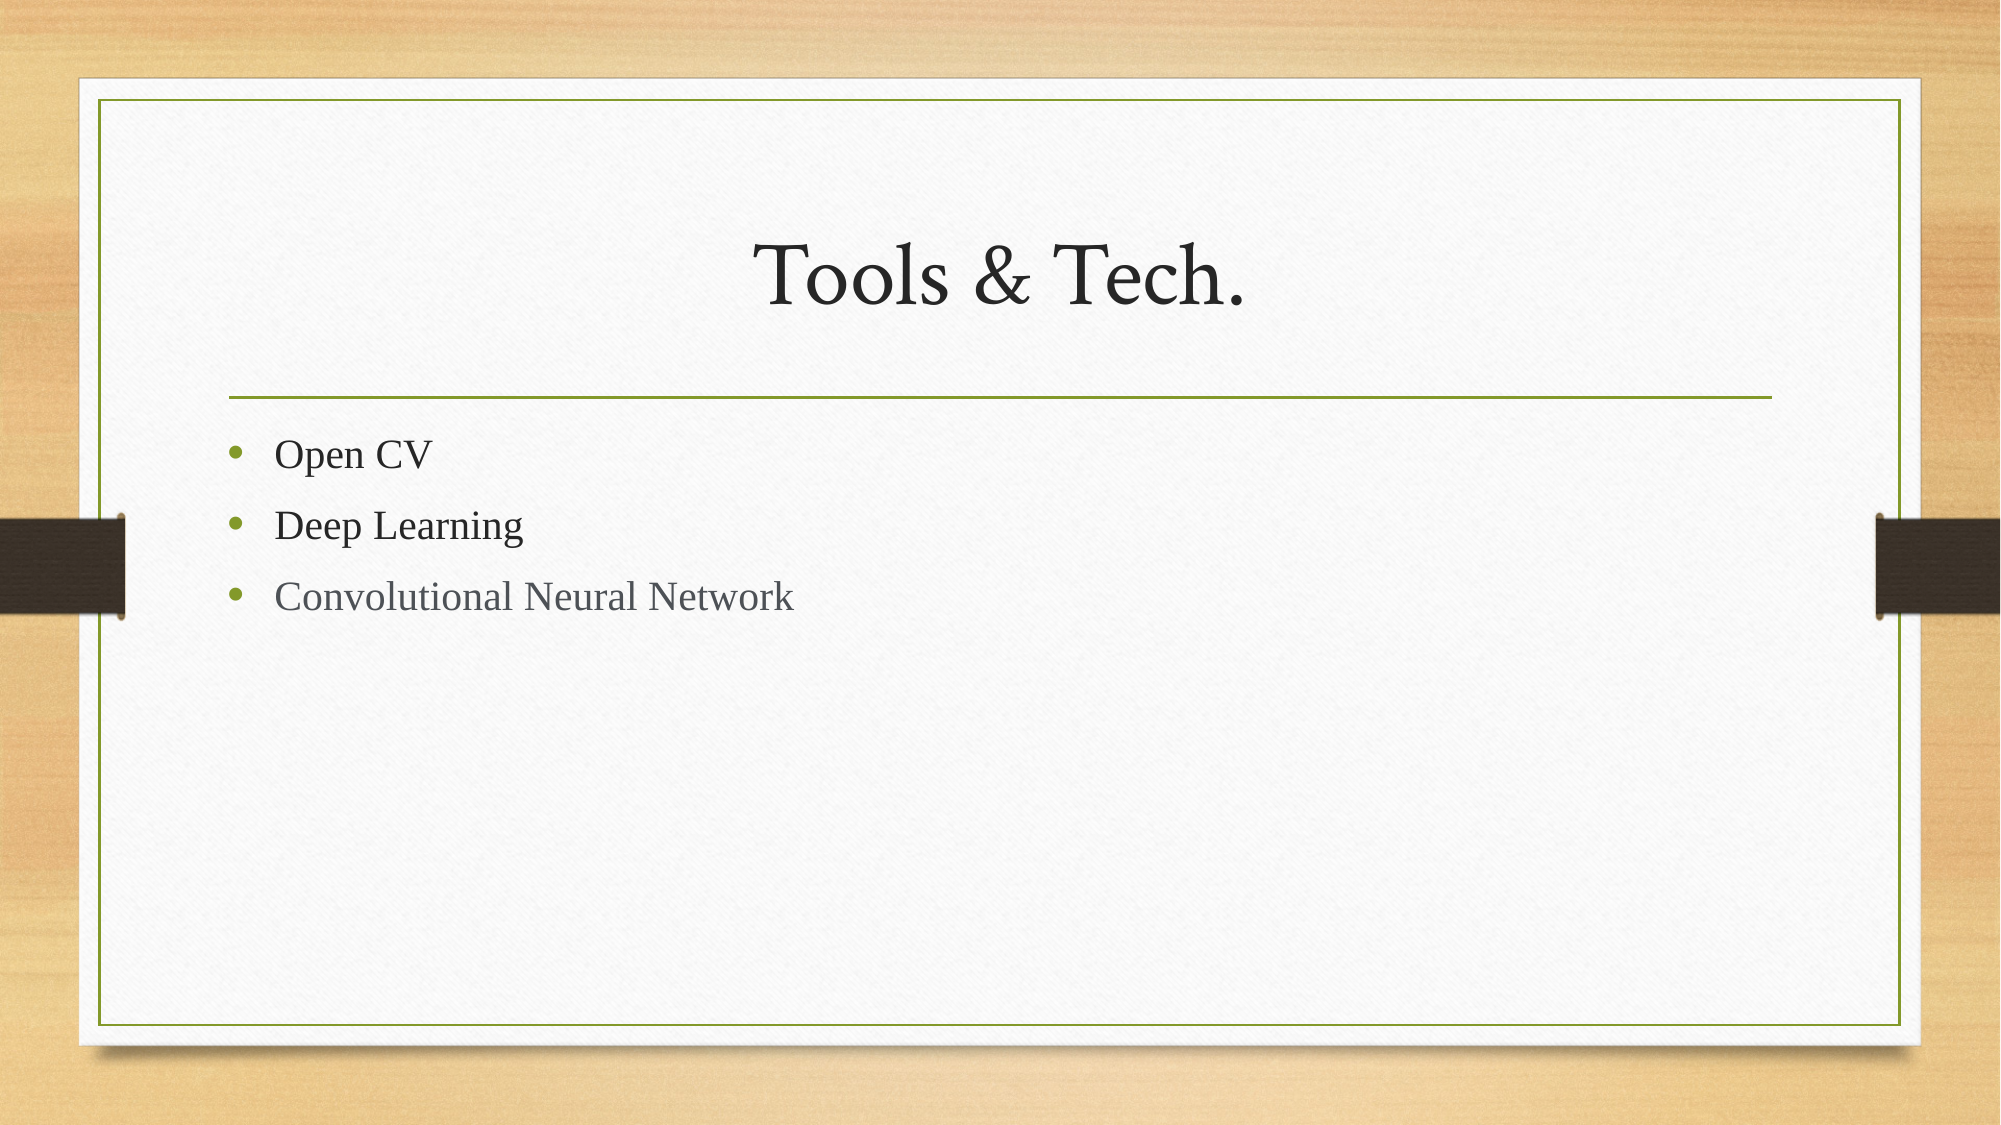

# Tools & Tech.
Open CV
Deep Learning
Convolutional Neural Network